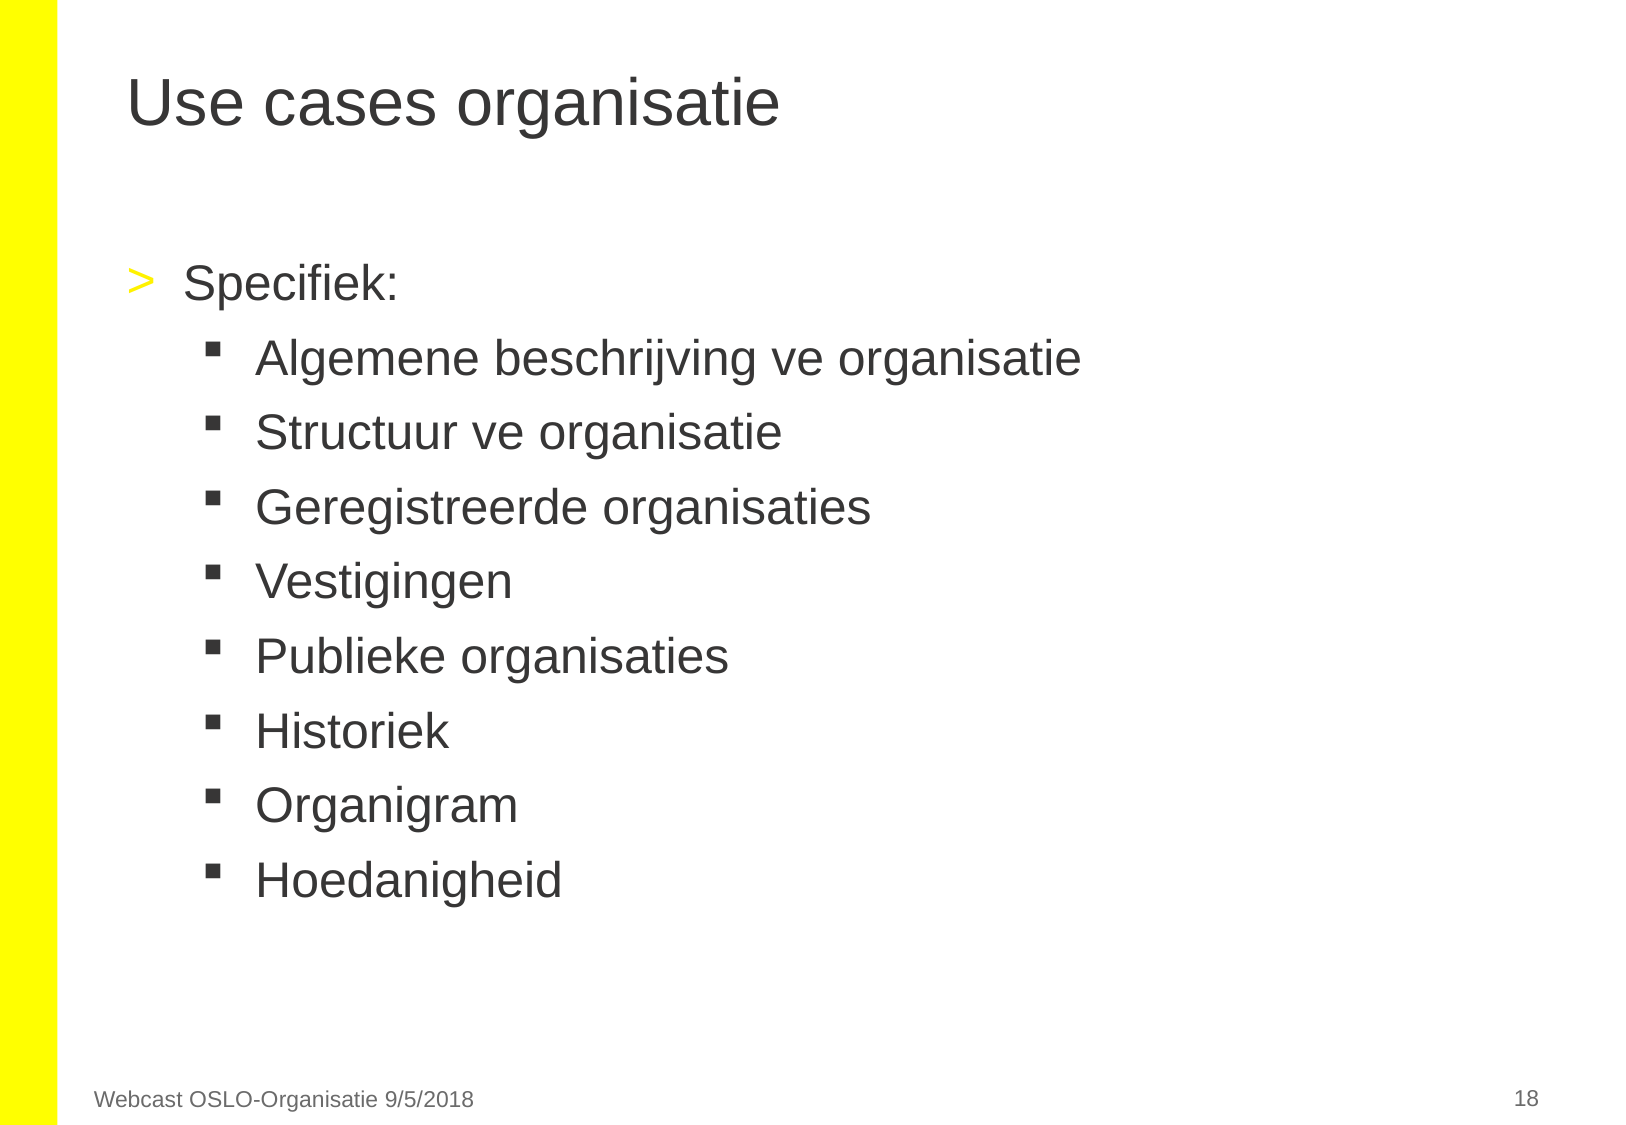

# Use cases organisatie
Specifiek:
Algemene beschrijving ve organisatie
Structuur ve organisatie
Geregistreerde organisaties
Vestigingen
Publieke organisaties
Historiek
Organigram
Hoedanigheid

18
Webcast OSLO-Organisatie 9/5/2018